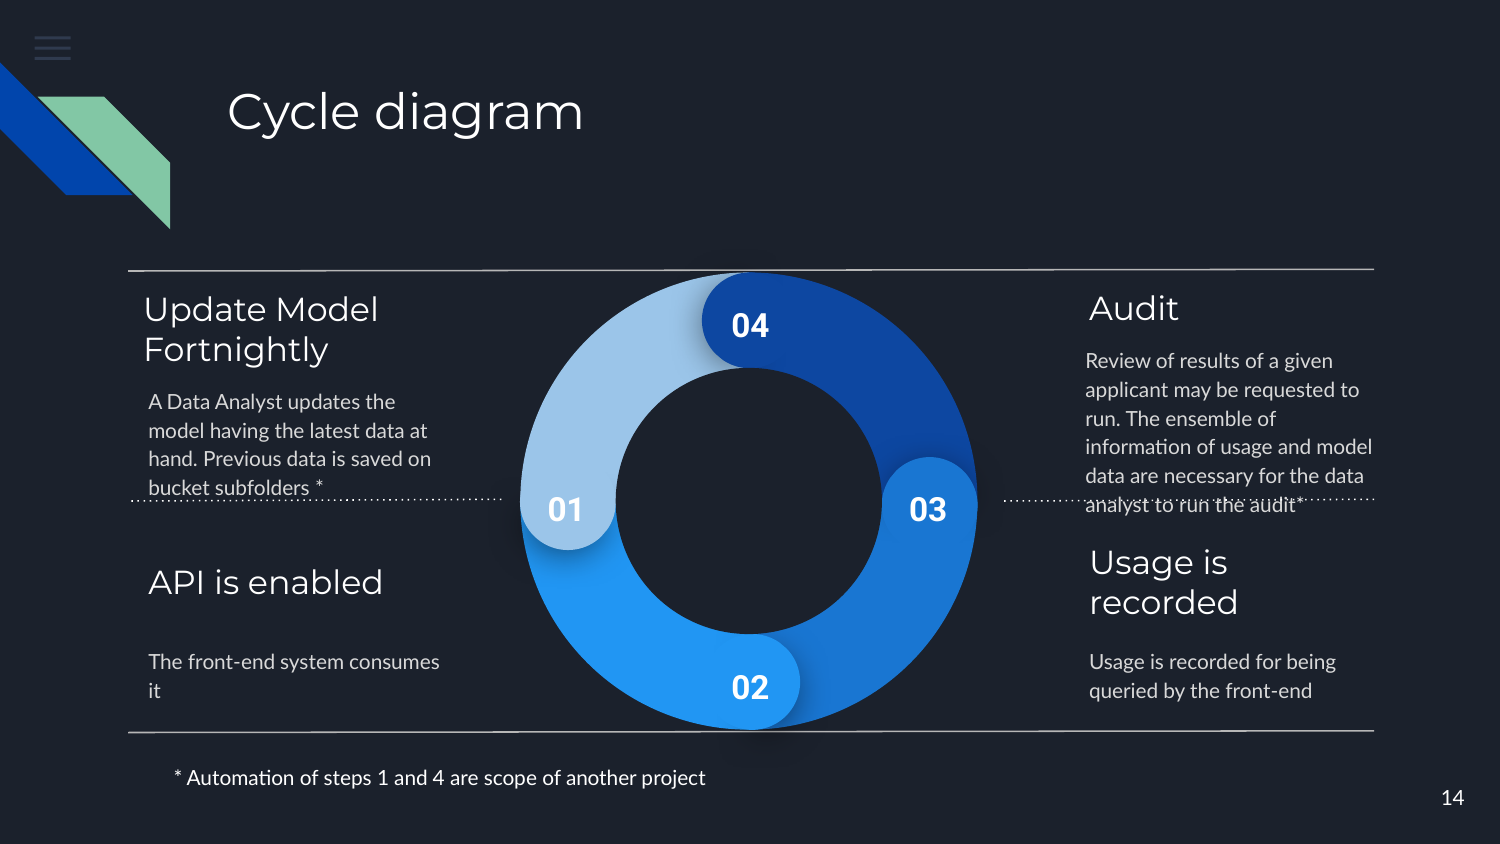

# Cycle diagram

Audit

04
Update Model Fortnightly
Review of results of a given applicant may be requested to run. The ensemble of information of usage and model data are necessary for the data analyst to run the audit*

A Data Analyst updates the model having the latest data at hand. Previous data is saved on bucket subfolders *

01
03
API is enabled
Usage is recorded
The front-end system consumes it
Usage is recorded for being queried by the front-end

02
* Automation of steps 1 and 4 are scope of another project
14